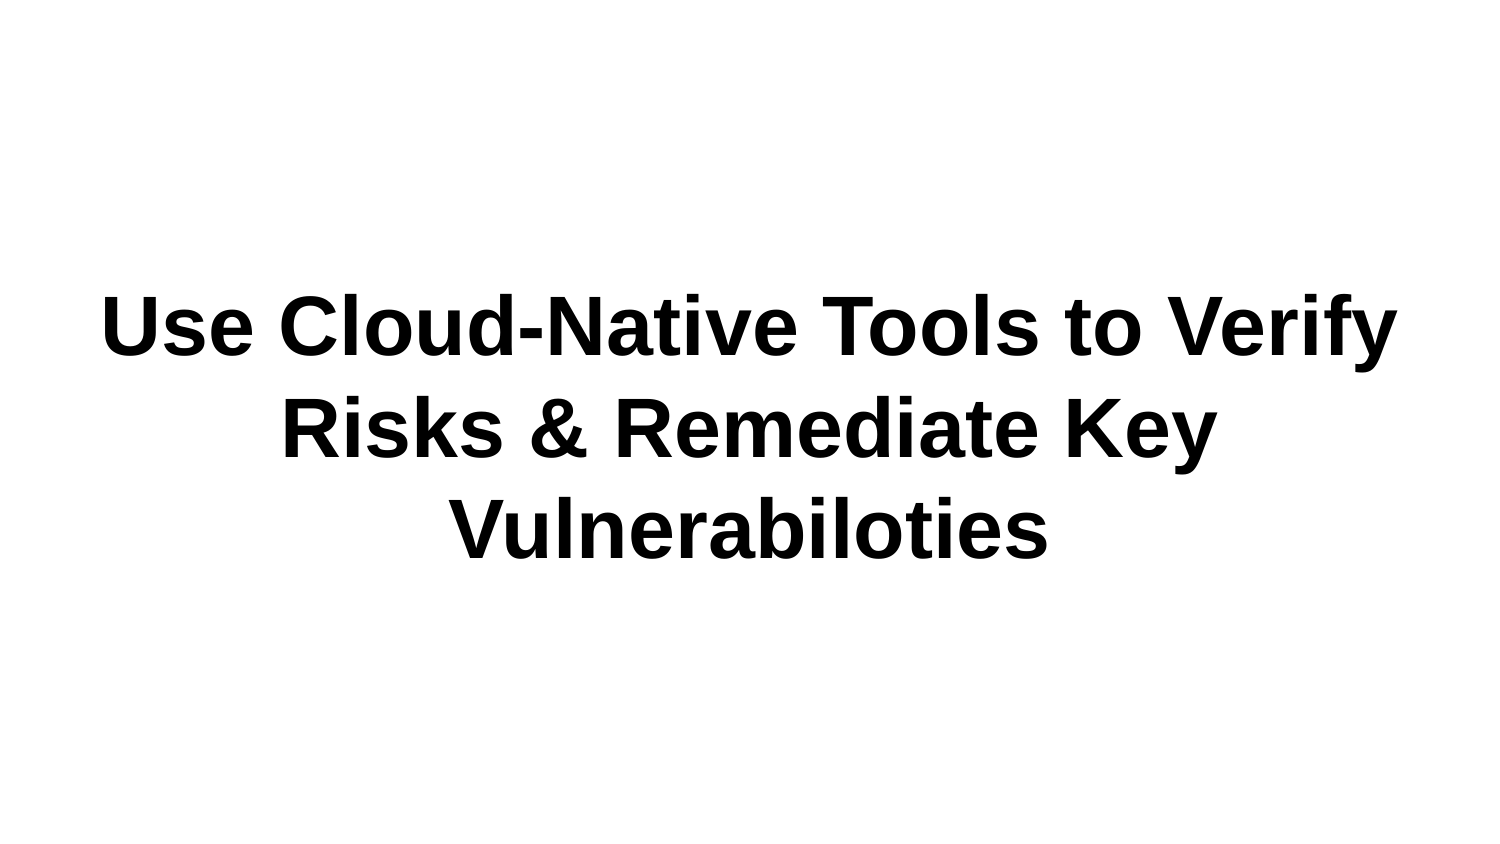

# Use Cloud-Native Tools to Verify Risks & Remediate Key Vulnerabiloties